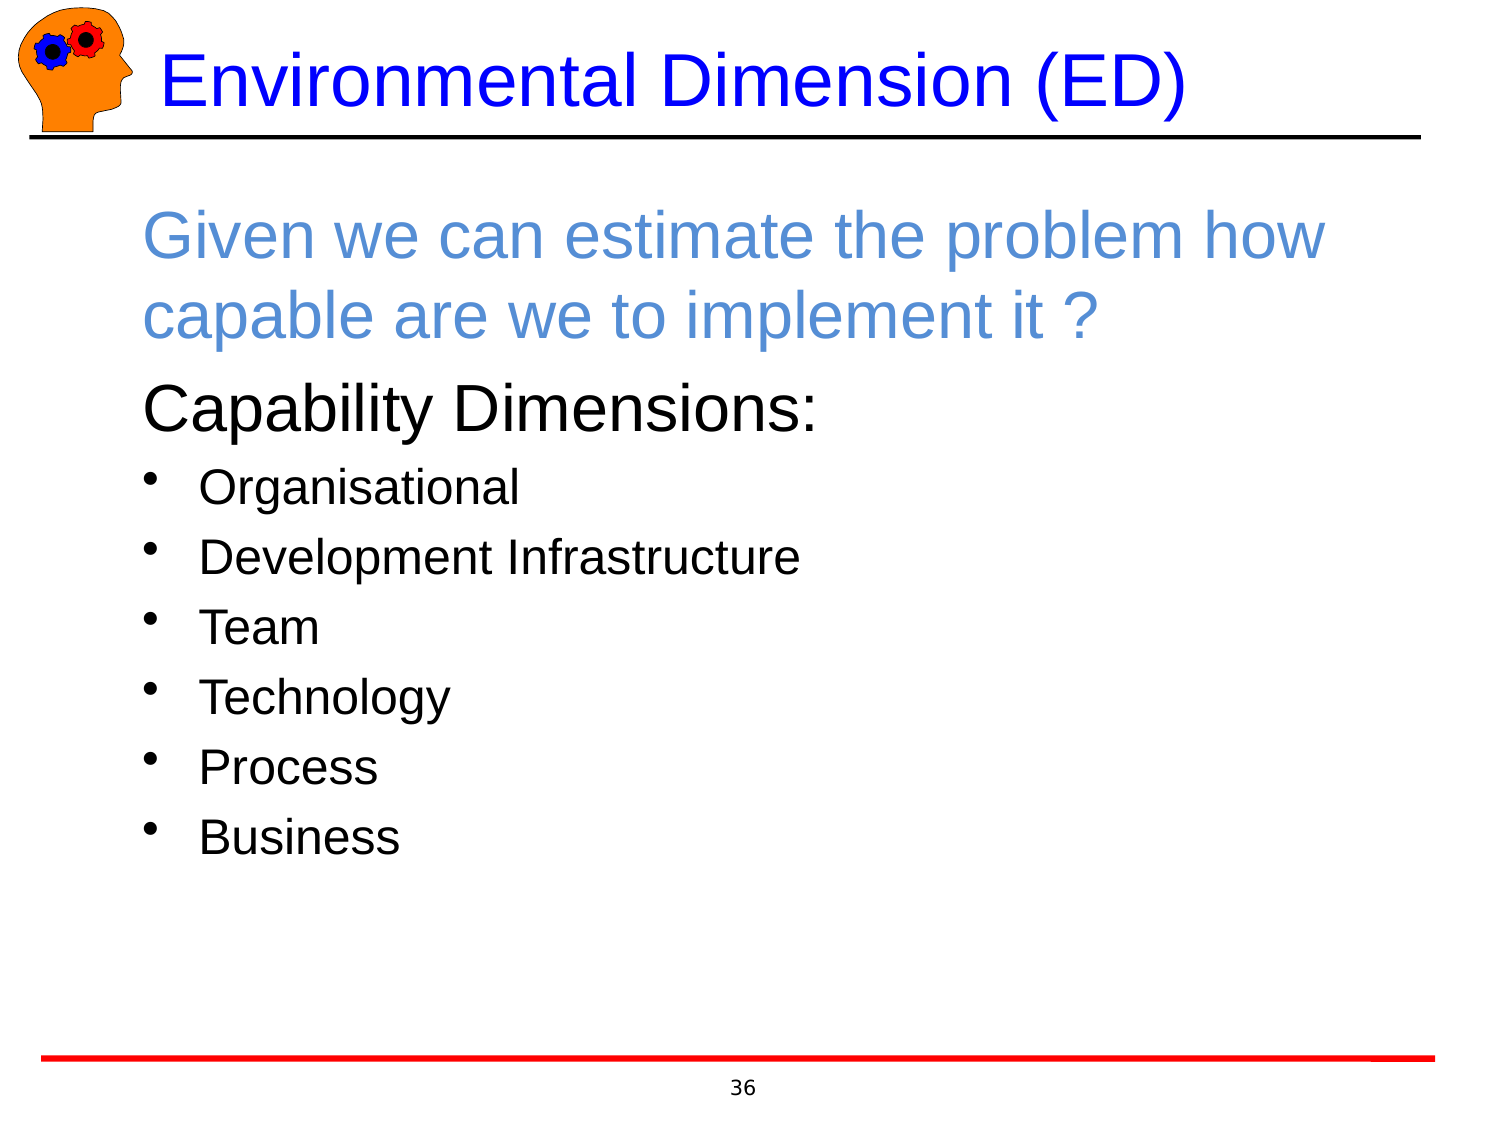

# Environmental Dimension (ED)
Given we can estimate the problem how capable are we to implement it ?
Capability Dimensions:
Organisational
Development Infrastructure
Team
Technology
Process
Business